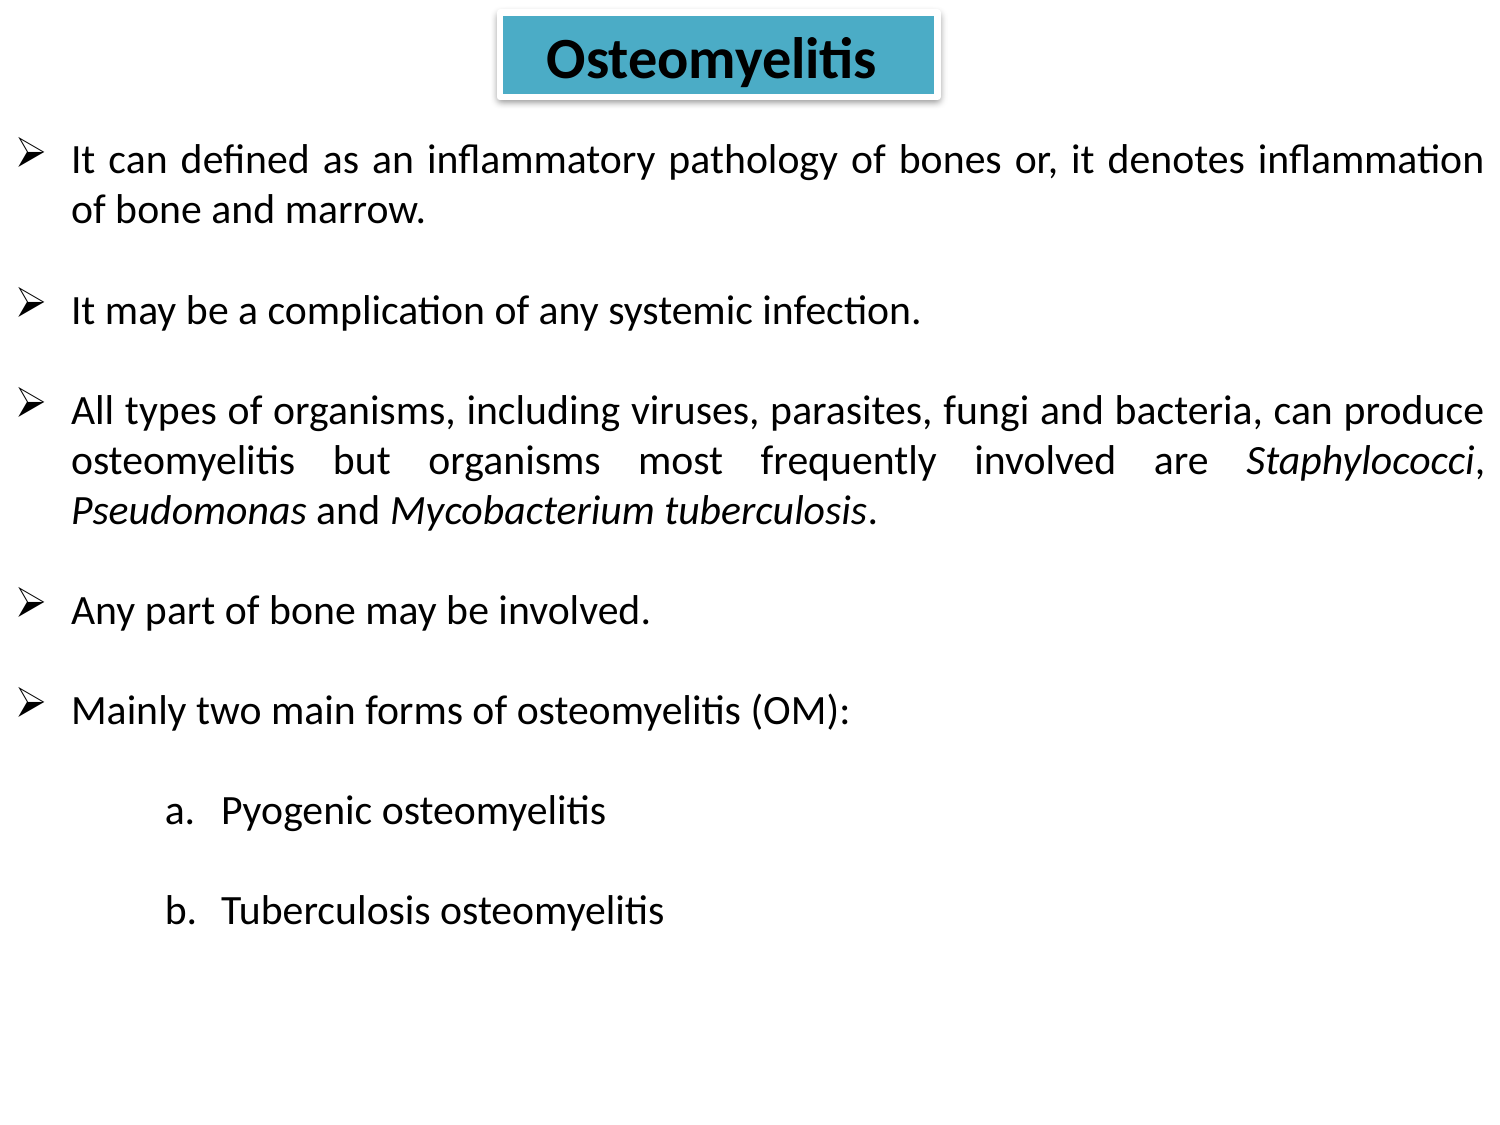

Osteomyelitis
It can defined as an inflammatory pathology of bones or, it denotes inflammation of bone and marrow.

It may be a complication of any systemic infection.

All types of organisms, including viruses, parasites, fungi and bacteria, can produce osteomyelitis but organisms most frequently involved are Staphylococci, Pseudomonas and Mycobacterium tuberculosis.

Any part of bone may be involved.

Mainly two main forms of osteomyelitis (OM):

Pyogenic osteomyelitis

Tuberculosis osteomyelitis